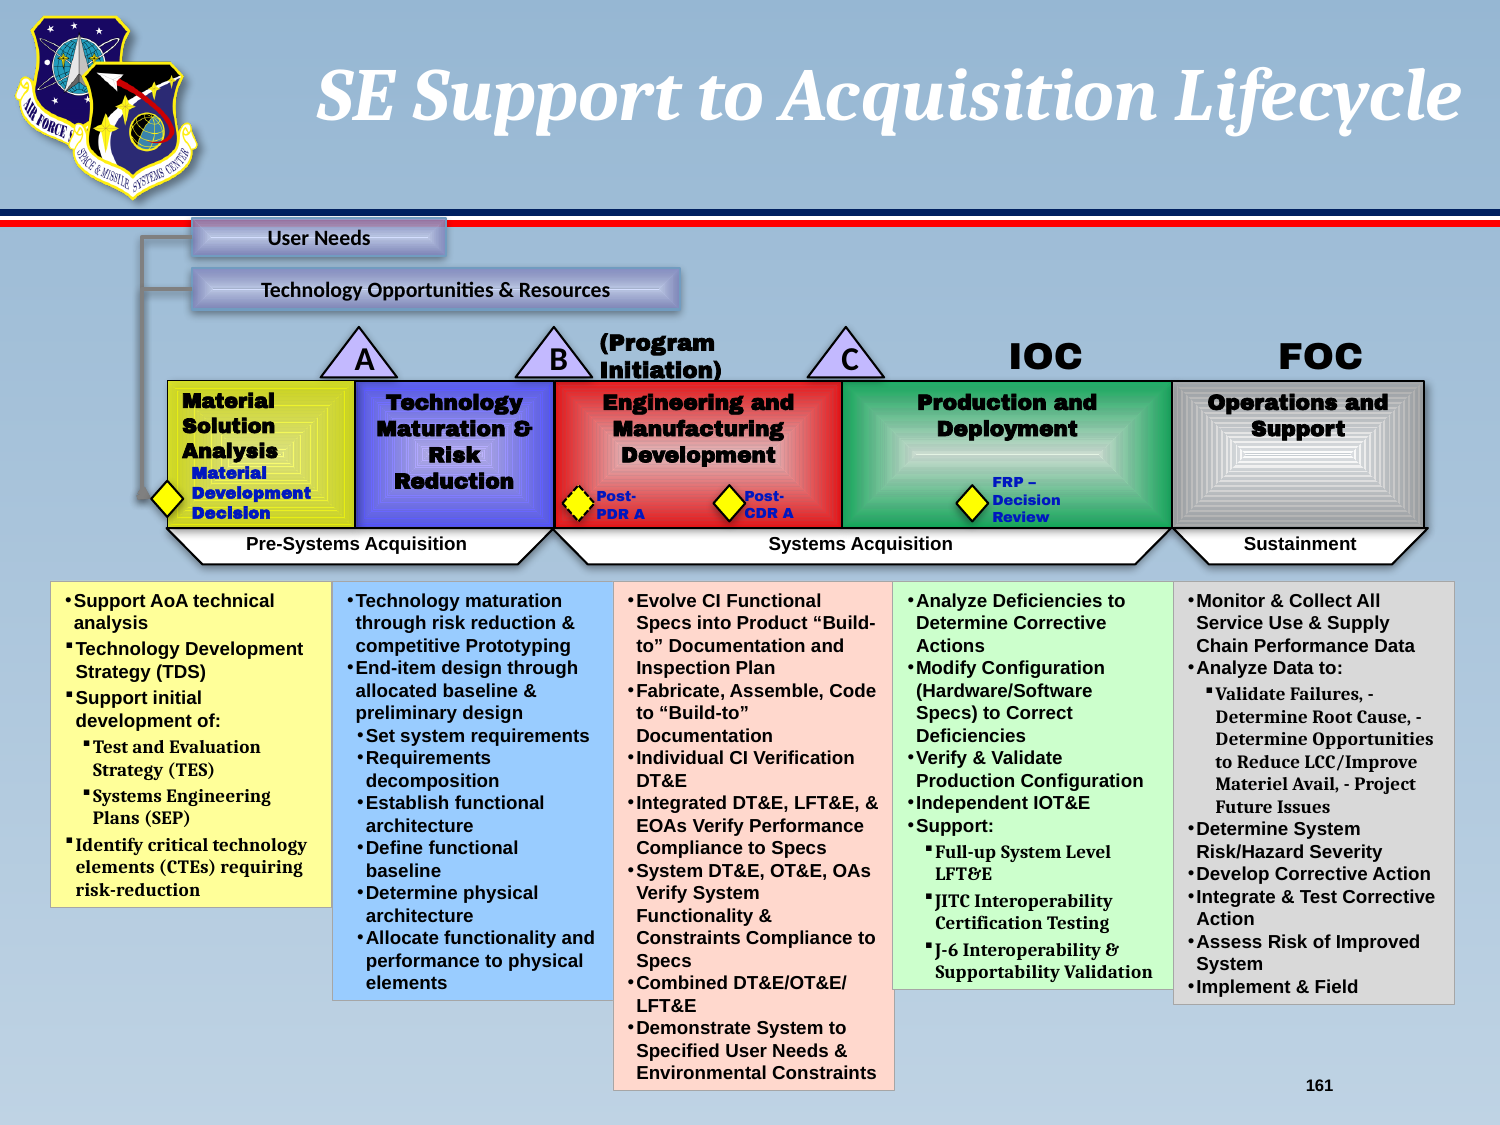

# SE Support to Acquisition Lifecycle
User Needs
Technology Opportunities & Resources
(Program Initiation)
IOC
FOC
A
B
C
Material Solution Analysis
Material Development Decision
Technology Maturation & Risk Reduction
Engineering and Manufacturing Development
Production and Deployment
Operations and Support
FRP –Decision Review
Post- CDR A
Post- PDR A

Pre-Systems Acquisition
Systems Acquisition
Sustainment

Support AoA technical analysis
Technology Development Strategy (TDS)
Support initial development of:
Test and Evaluation Strategy (TES)
Systems Engineering Plans (SEP)
Identify critical technology elements (CTEs) requiring risk-reduction
Technology maturation through risk reduction & competitive Prototyping
End-item design through allocated baseline & preliminary design
Set system requirements
Requirements decomposition
Establish functional architecture
Define functional baseline
Determine physical architecture
Allocate functionality and performance to physical elements
Evolve CI Functional Specs into Product “Build-to” Documentation and Inspection Plan
Fabricate, Assemble, Code to “Build-to” Documentation
Individual CI Verification DT&E
Integrated DT&E, LFT&E, & EOAs Verify Performance Compliance to Specs
System DT&E, OT&E, OAs Verify System Functionality & Constraints Compliance to Specs
Combined DT&E/OT&E/ LFT&E
Demonstrate System to Specified User Needs & Environmental Constraints
Analyze Deficiencies to Determine Corrective Actions
Modify Configuration (Hardware/Software Specs) to Correct Deficiencies
Verify & Validate Production Configuration
Independent IOT&E
Support:
Full-up System Level LFT&E
JITC Interoperability Certification Testing
J-6 Interoperability & Supportability Validation
Monitor & Collect All Service Use & Supply Chain Performance Data
Analyze Data to:
Validate Failures, - Determine Root Cause, - Determine Opportunities to Reduce LCC/Improve Materiel Avail, - Project Future Issues
Determine System Risk/Hazard Severity
Develop Corrective Action
Integrate & Test Corrective Action
Assess Risk of Improved System
Implement & Field
161